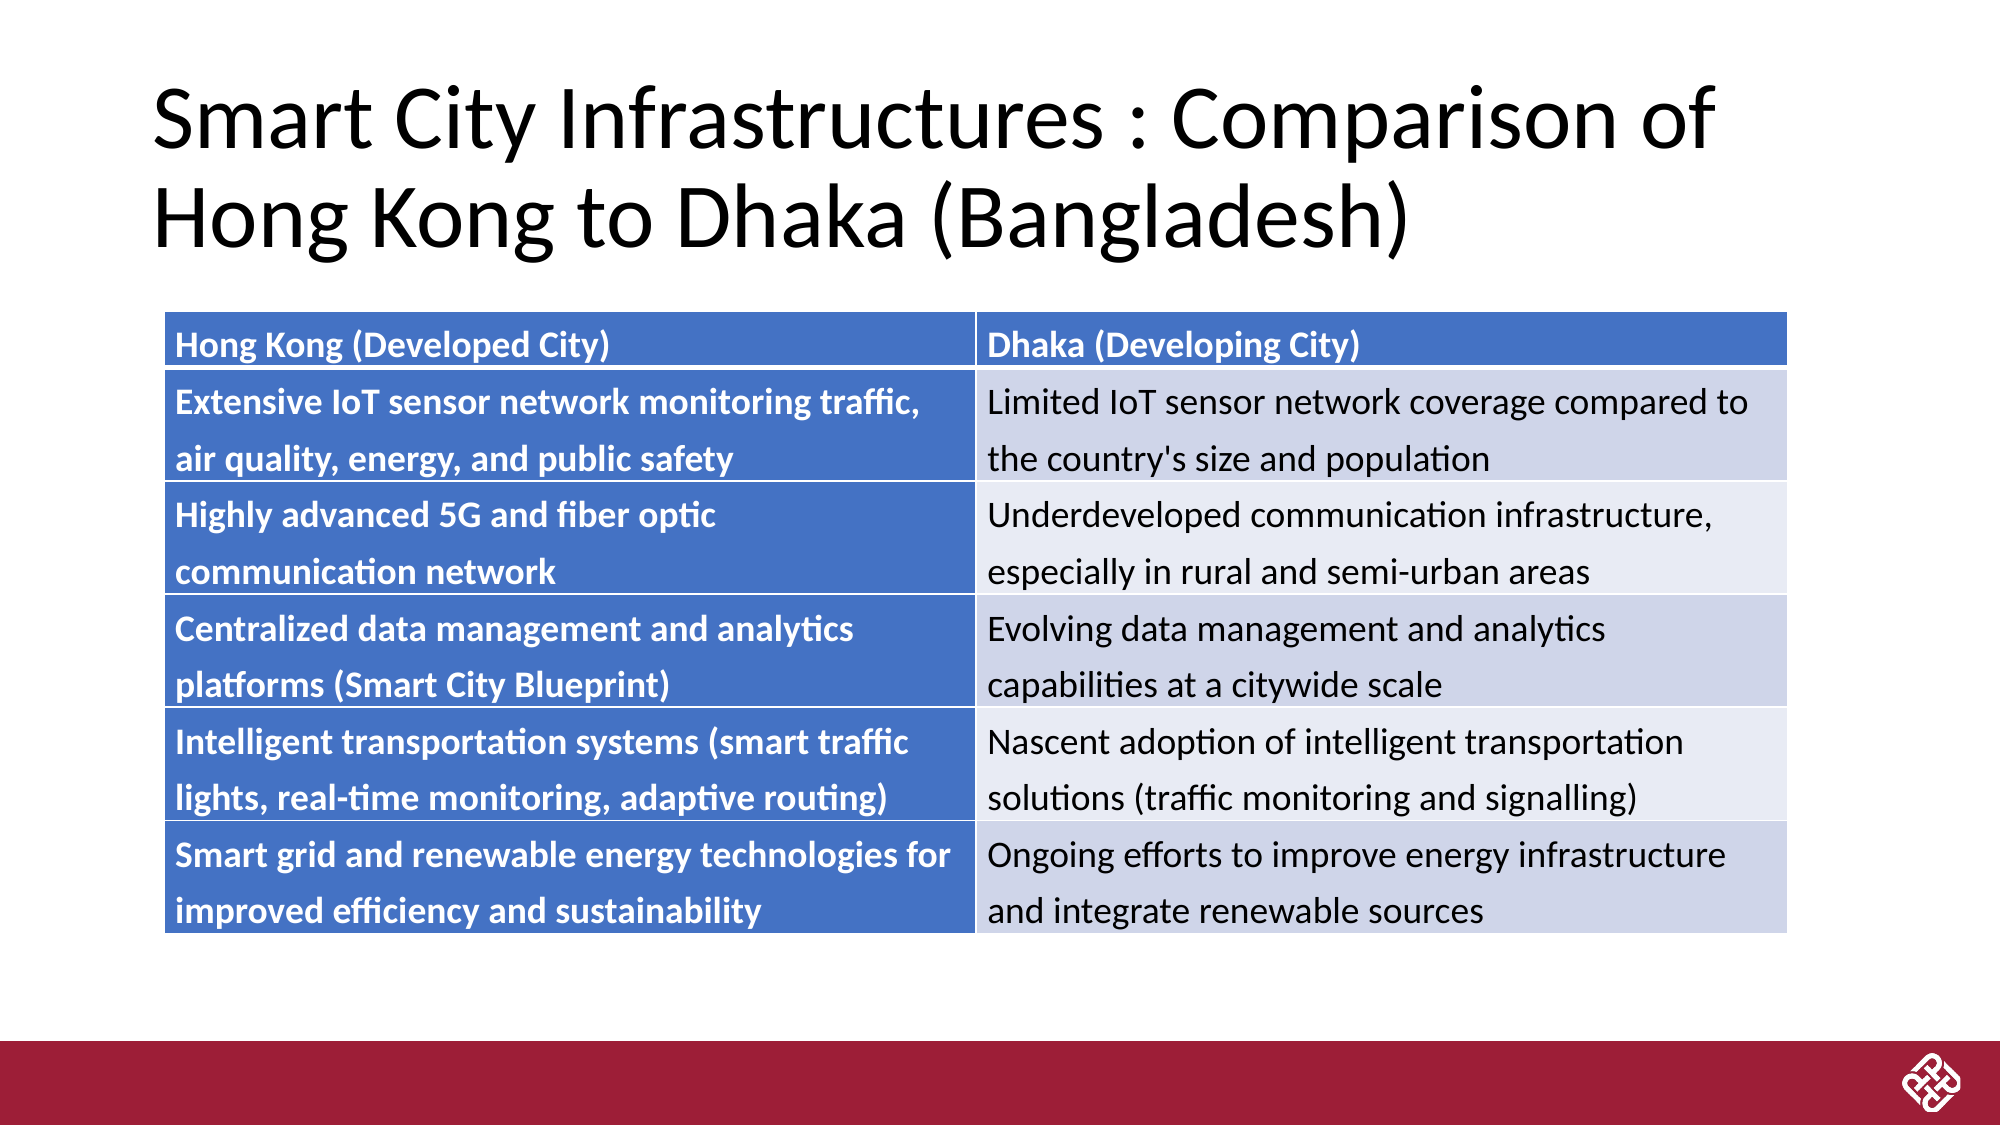

# Smart City Infrastructures : Comparison of Hong Kong to Dhaka (Bangladesh)
| Hong Kong (Developed City) | Dhaka (Developing City) |
| --- | --- |
| Extensive IoT sensor network monitoring traffic, air quality, energy, and public safety | Limited IoT sensor network coverage compared to the country's size and population |
| Highly advanced 5G and fiber optic communication network | Underdeveloped communication infrastructure, especially in rural and semi-urban areas |
| Centralized data management and analytics platforms (Smart City Blueprint) | Evolving data management and analytics capabilities at a citywide scale |
| Intelligent transportation systems (smart traffic lights, real-time monitoring, adaptive routing) | Nascent adoption of intelligent transportation solutions (traffic monitoring and signalling) |
| Smart grid and renewable energy technologies for improved efficiency and sustainability | Ongoing efforts to improve energy infrastructure and integrate renewable sources |